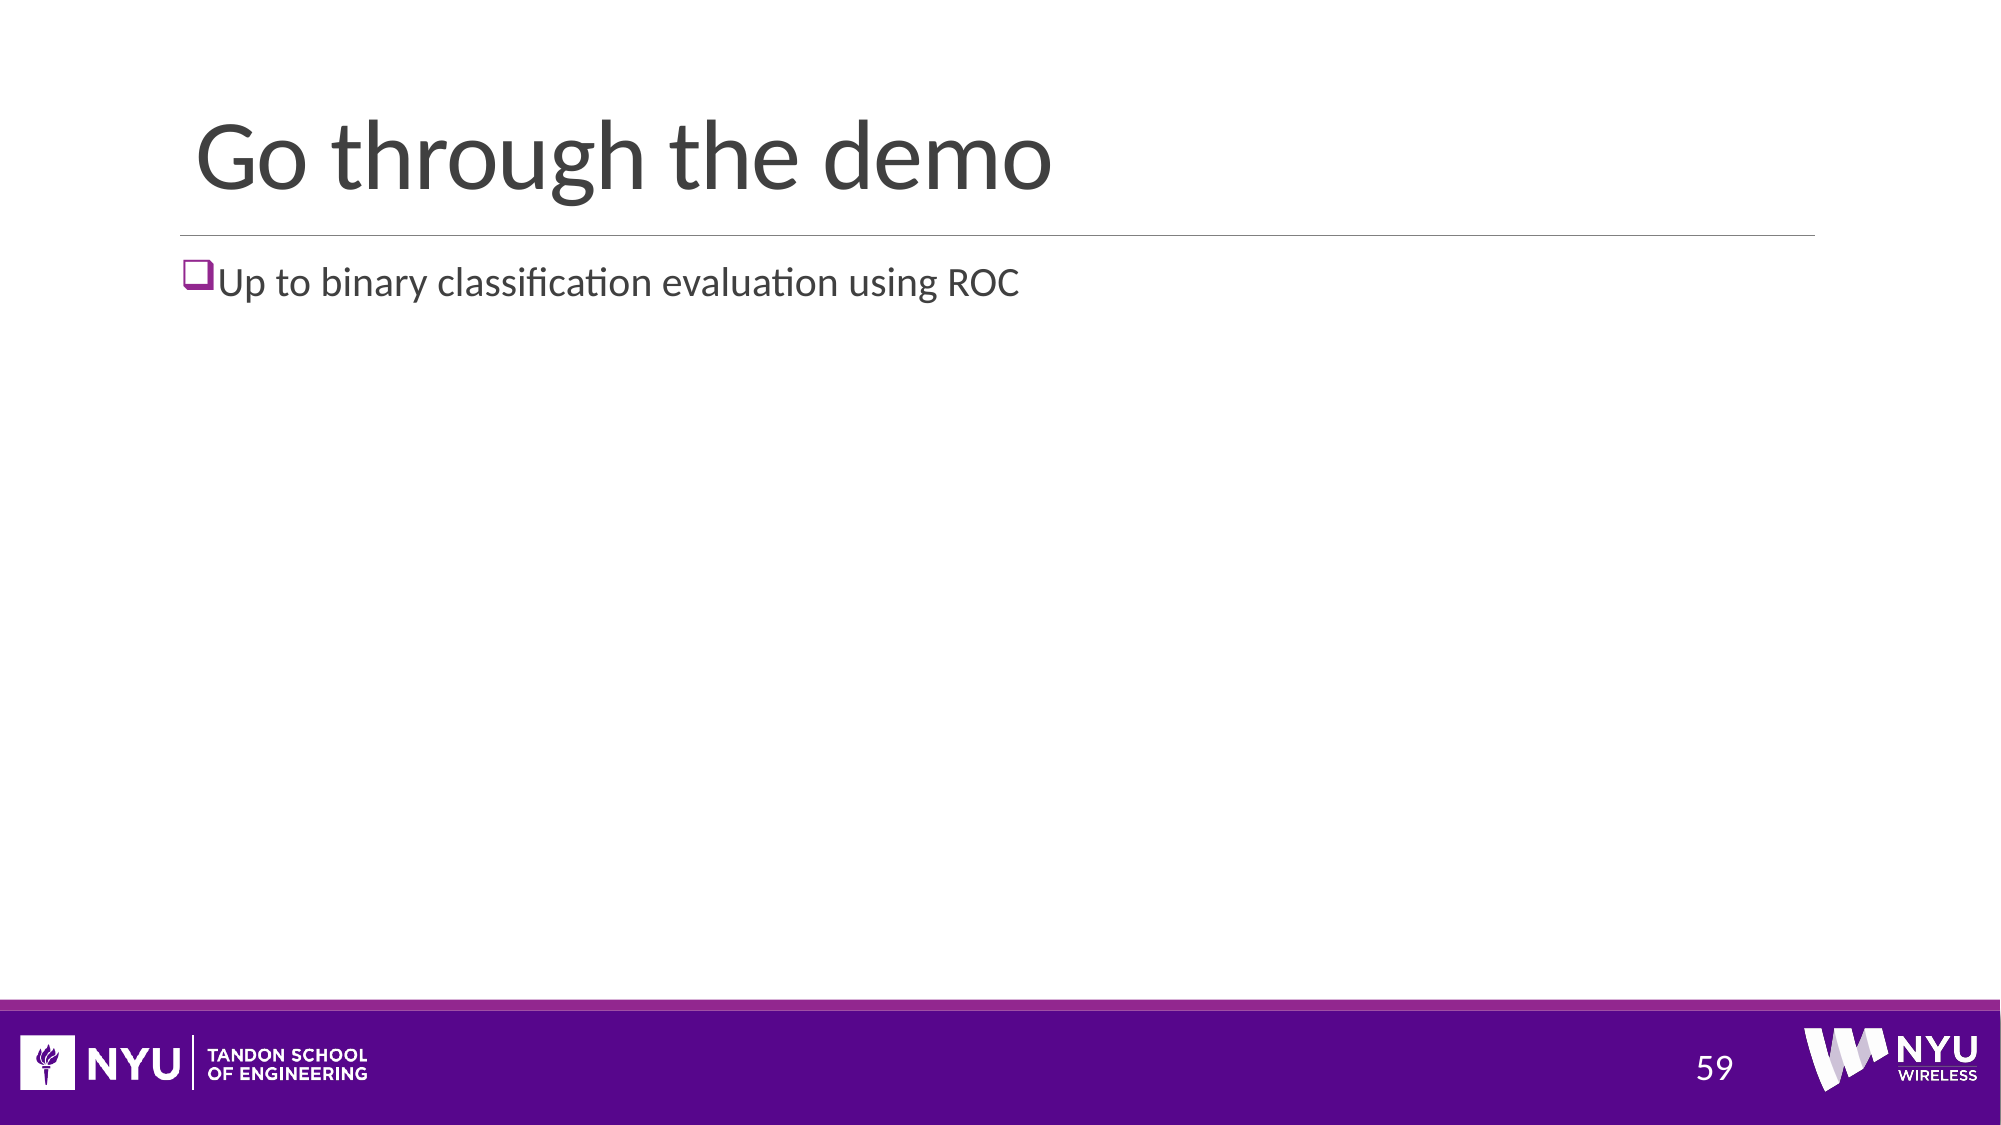

# Go through the demo
Up to binary classification evaluation using ROC
59